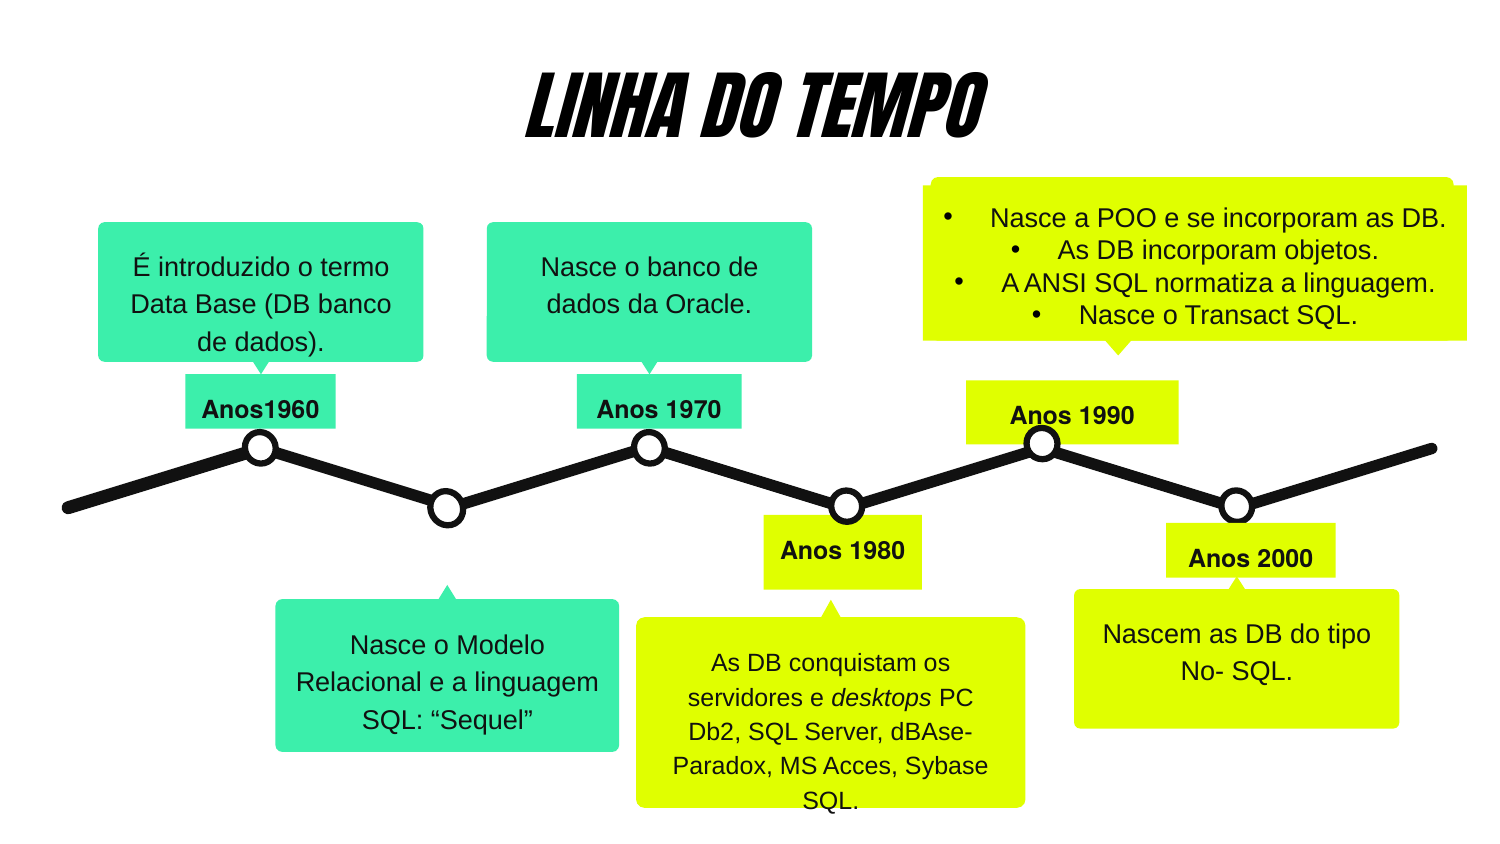

LINHA DO TEMPO

Nasce a POO e se incorporam as DB.
As DB incorporam objetos.
A ANSI SQL normatiza a linguagem.
Nasce o Transact SQL.

Anos 1990

É introduzido o termo Data Base (DB banco de dados).

Anos1960

Nasce o banco de dados da Oracle.

Anos 1970

Anos 2000

Nascem as DB do tipo No- SQL.

Nasce o Modelo Relacional e a linguagem SQL: “Sequel”

Anos 1980

As DB conquistam os servidores e desktops PC
Db2, SQL Server, dBAse-Paradox, MS Acces, Sybase SQL.